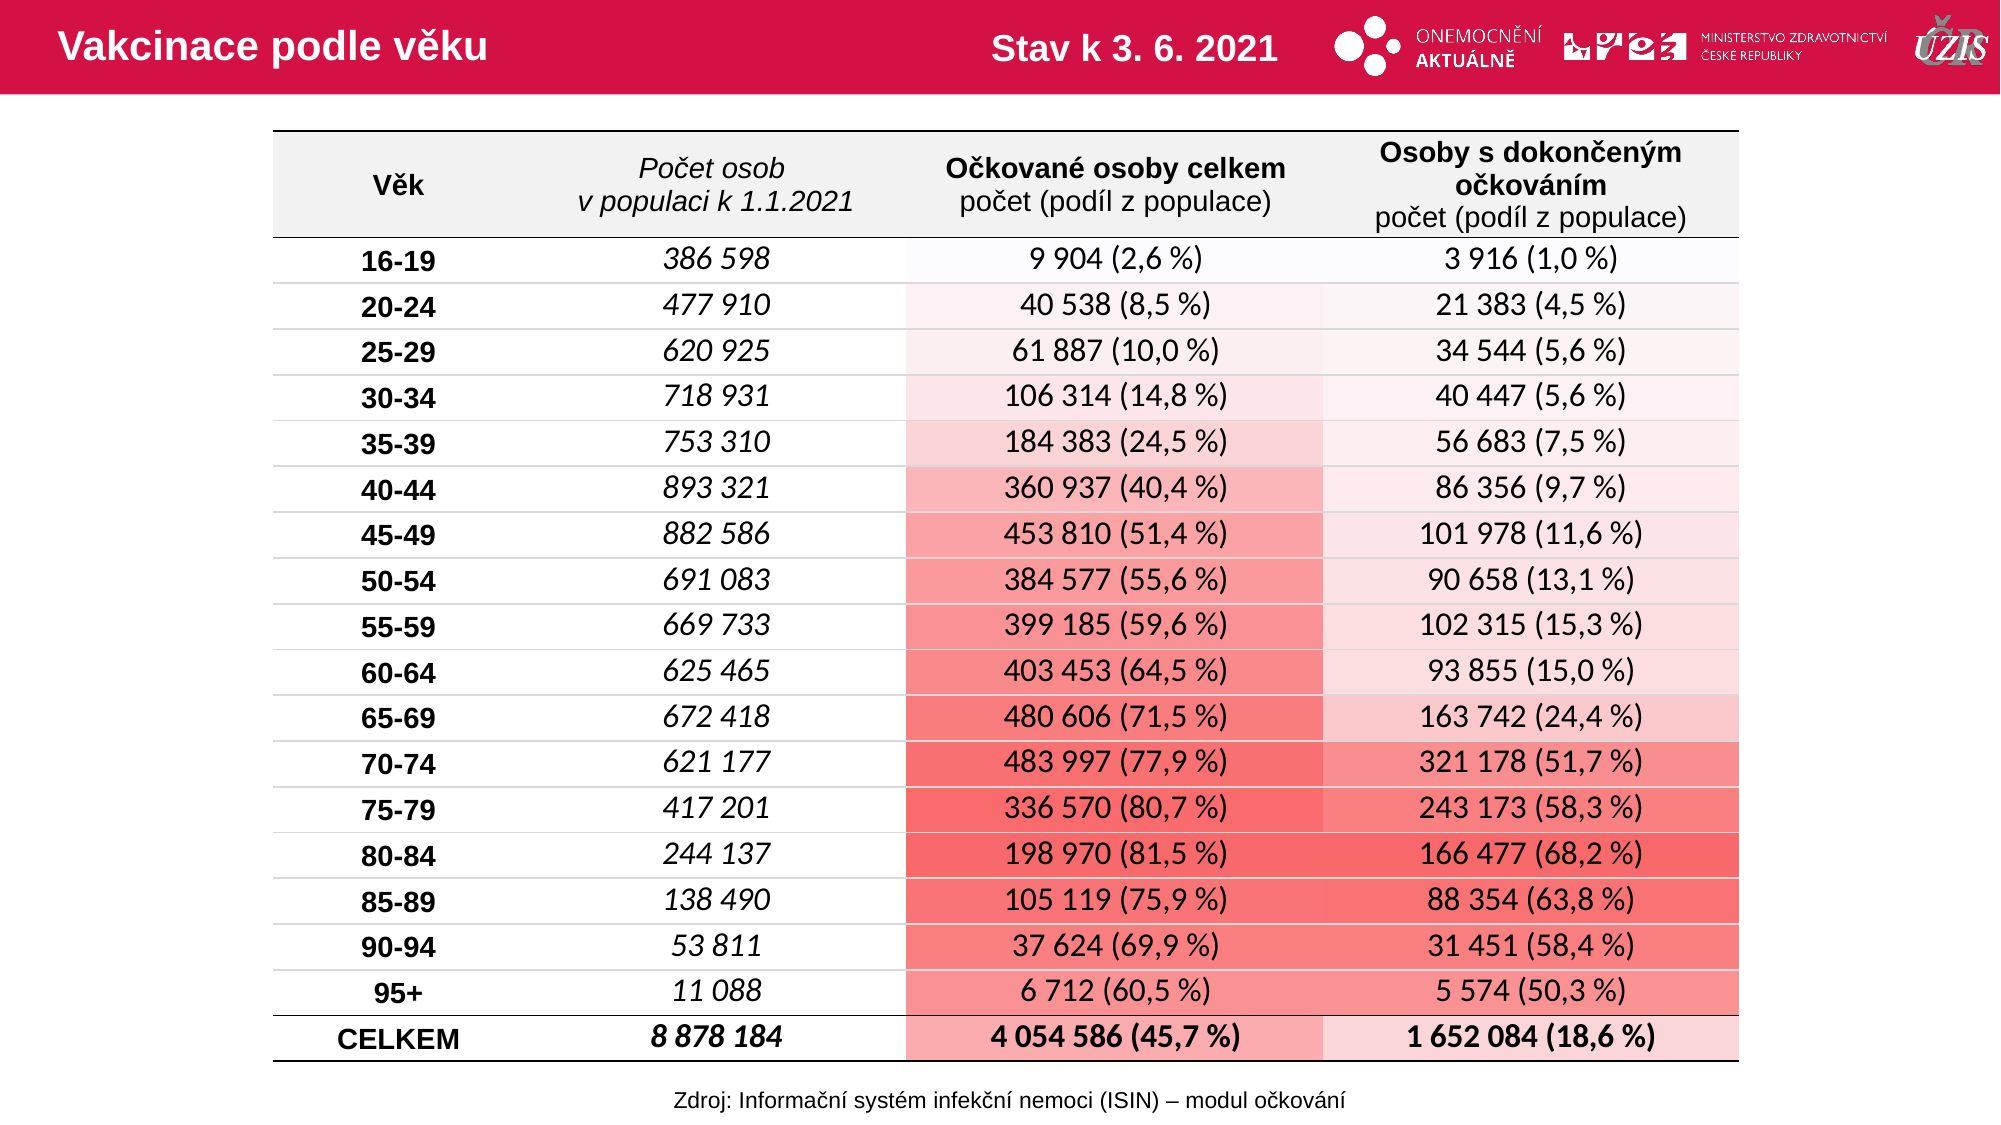

# Vakcinace podle věku
Stav k 3. 6. 2021
| Věk | Počet osob v populaci k 1.1.2021 | Očkované osoby celkem počet (podíl z populace) | Osoby s dokončeným očkováním počet (podíl z populace) |
| --- | --- | --- | --- |
| 16-19 | 386 598 | 9 904 (2,6 %) | 3 916 (1,0 %) |
| 20-24 | 477 910 | 40 538 (8,5 %) | 21 383 (4,5 %) |
| 25-29 | 620 925 | 61 887 (10,0 %) | 34 544 (5,6 %) |
| 30-34 | 718 931 | 106 314 (14,8 %) | 40 447 (5,6 %) |
| 35-39 | 753 310 | 184 383 (24,5 %) | 56 683 (7,5 %) |
| 40-44 | 893 321 | 360 937 (40,4 %) | 86 356 (9,7 %) |
| 45-49 | 882 586 | 453 810 (51,4 %) | 101 978 (11,6 %) |
| 50-54 | 691 083 | 384 577 (55,6 %) | 90 658 (13,1 %) |
| 55-59 | 669 733 | 399 185 (59,6 %) | 102 315 (15,3 %) |
| 60-64 | 625 465 | 403 453 (64,5 %) | 93 855 (15,0 %) |
| 65-69 | 672 418 | 480 606 (71,5 %) | 163 742 (24,4 %) |
| 70-74 | 621 177 | 483 997 (77,9 %) | 321 178 (51,7 %) |
| 75-79 | 417 201 | 336 570 (80,7 %) | 243 173 (58,3 %) |
| 80-84 | 244 137 | 198 970 (81,5 %) | 166 477 (68,2 %) |
| 85-89 | 138 490 | 105 119 (75,9 %) | 88 354 (63,8 %) |
| 90-94 | 53 811 | 37 624 (69,9 %) | 31 451 (58,4 %) |
| 95+ | 11 088 | 6 712 (60,5 %) | 5 574 (50,3 %) |
| CELKEM | 8 878 184 | 4 054 586 (45,7 %) | 1 652 084 (18,6 %) |
|  |  |
| --- | --- |
|  |  |
|  |  |
|  |  |
|  |  |
|  |  |
|  |  |
|  |  |
|  |  |
|  |  |
|  |  |
|  |  |
|  |  |
|  |  |
|  |  |
|  |  |
|  |  |
|  |  |
Zdroj: Informační systém infekční nemoci (ISIN) – modul očkování